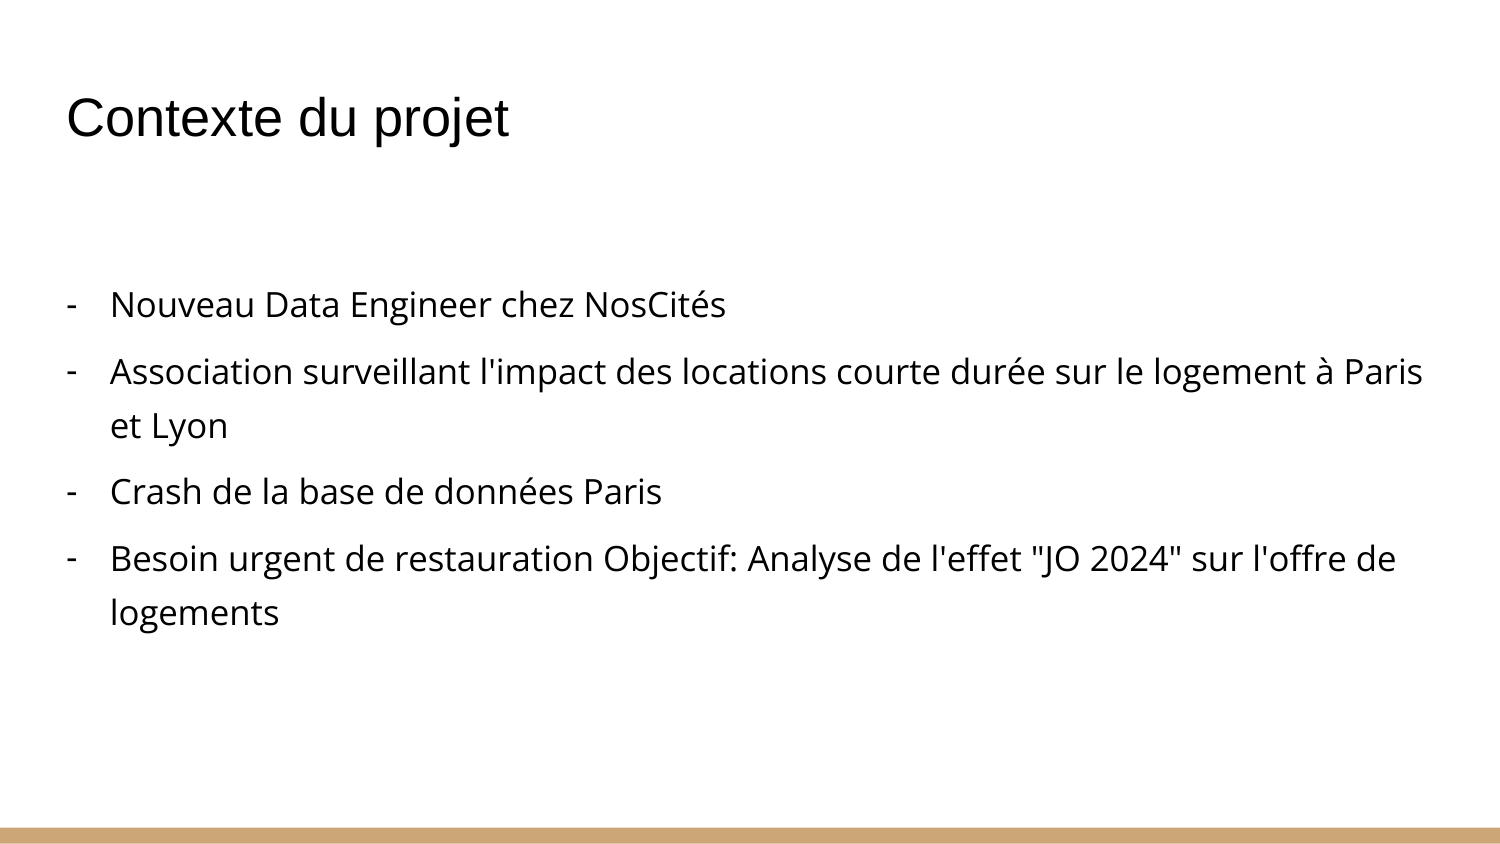

# Contexte du projet
Nouveau Data Engineer chez NosCités
Association surveillant l'impact des locations courte durée sur le logement à Paris et Lyon
Crash de la base de données Paris
Besoin urgent de restauration Objectif: Analyse de l'effet "JO 2024" sur l'offre de logements